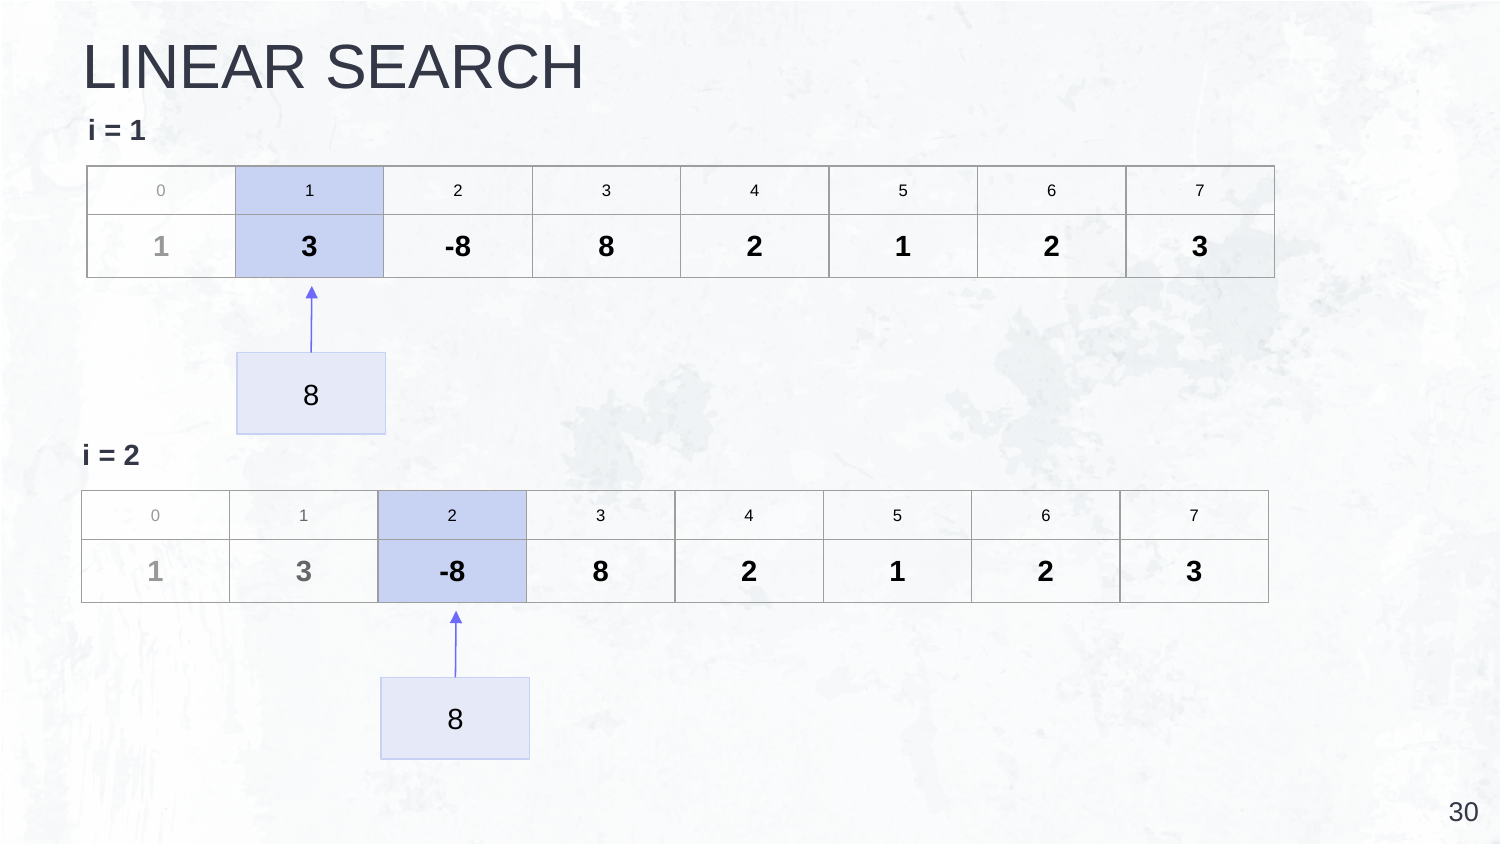

# LINEAR SEARCH
i = 1
| 0 | 1 | 2 | 3 | 4 | 5 | 6 | 7 |
| --- | --- | --- | --- | --- | --- | --- | --- |
| 1 | 3 | -8 | 8 | 2 | 1 | 2 | 3 |
8
i = 2
| 0 | 1 | 2 | 3 | 4 | 5 | 6 | 7 |
| --- | --- | --- | --- | --- | --- | --- | --- |
| 1 | 3 | -8 | 8 | 2 | 1 | 2 | 3 |
8
30